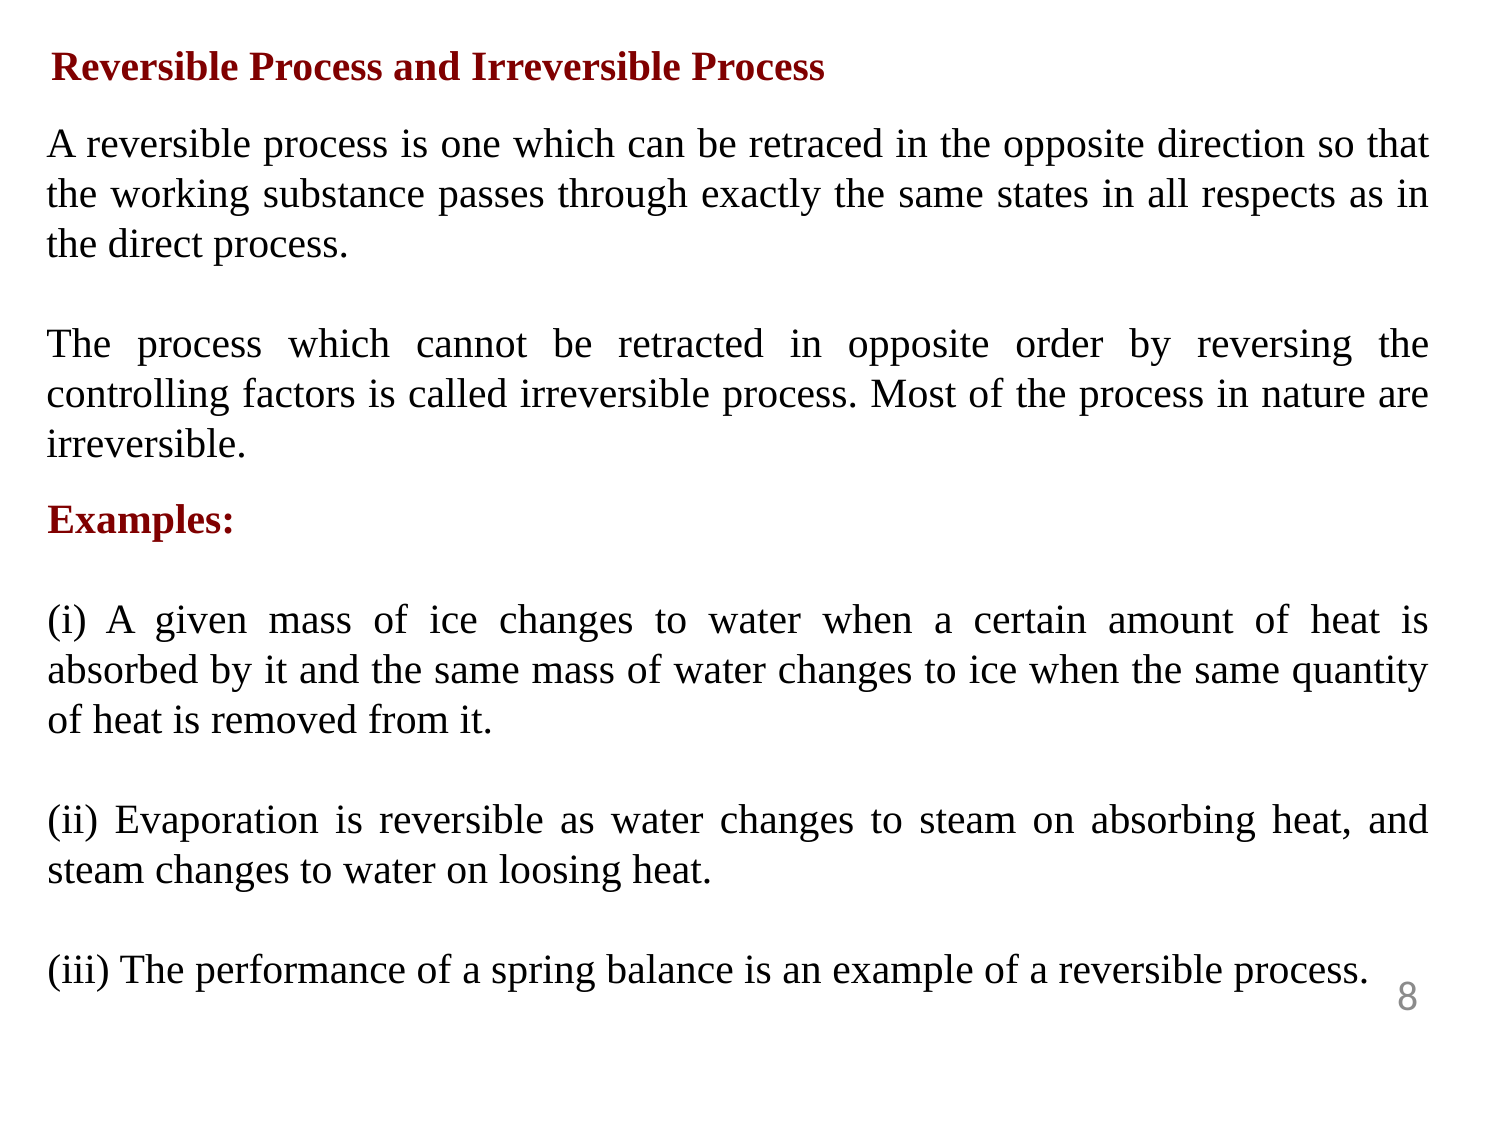

Reversible Process and Irreversible Process
A reversible process is one which can be retraced in the opposite direction so that the working substance passes through exactly the same states in all respects as in the direct process.

The process which cannot be retracted in opposite order by reversing the controlling factors is called irreversible process. Most of the process in nature are irreversible.
Examples:

(i) A given mass of ice changes to water when a certain amount of heat is absorbed by it and the same mass of water changes to ice when the same quantity of heat is removed from it.

(ii) Evaporation is reversible as water changes to steam on absorbing heat, and steam changes to water on loosing heat.

(iii) The performance of a spring balance is an example of a reversible process.
8